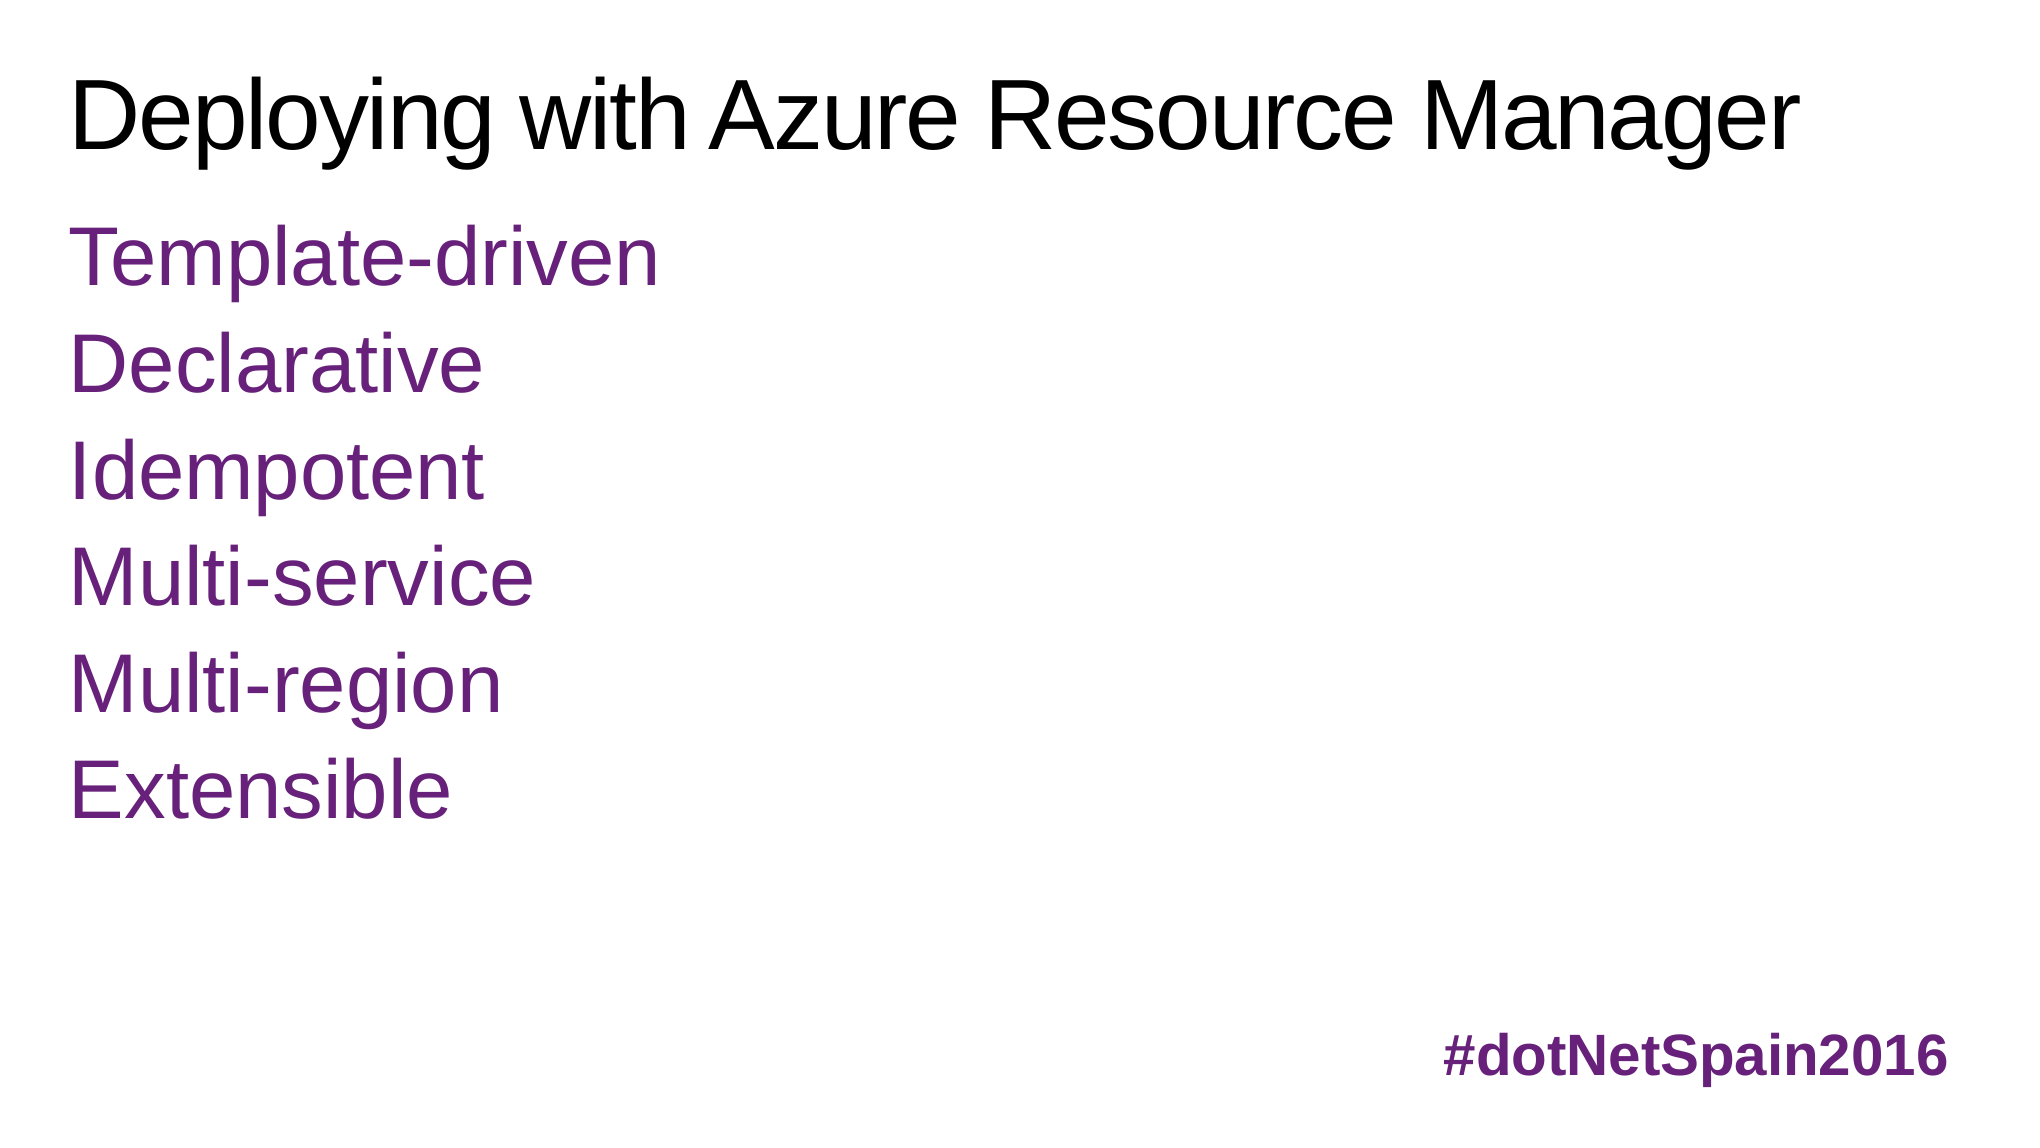

# Deploying with Azure Resource Manager
Template-driven
Declarative
Idempotent
Multi-service
Multi-region
Extensible